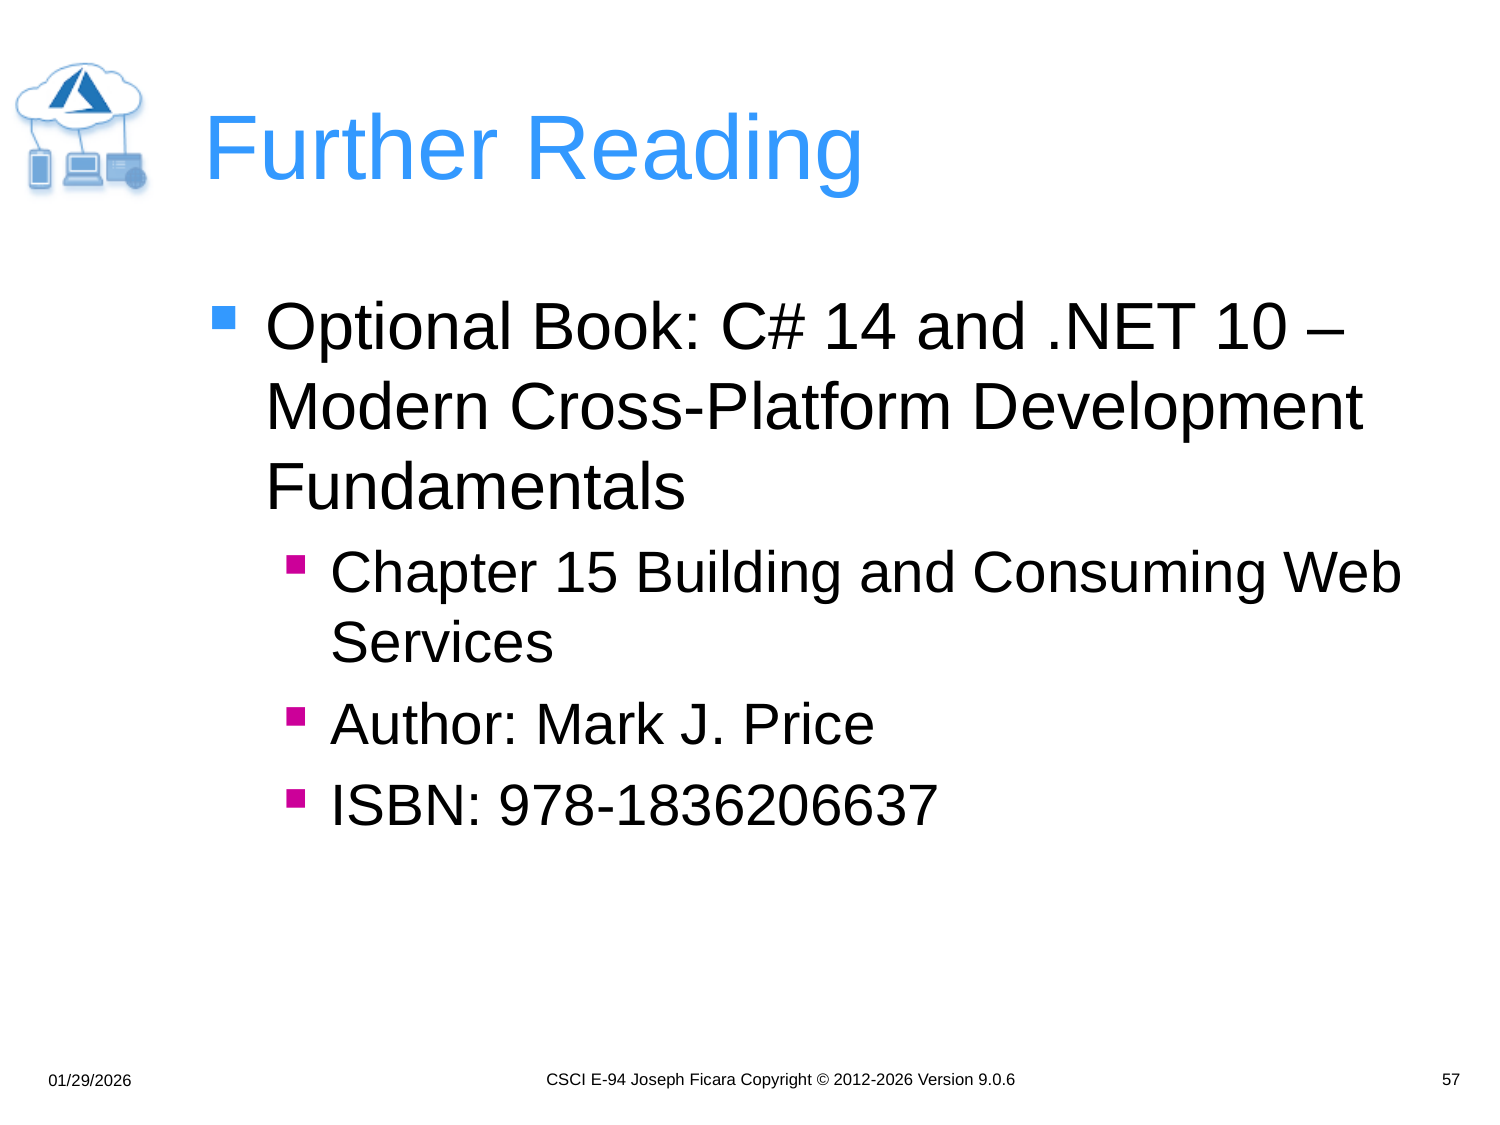

# Further Reading
Optional Book: C# 14 and .NET 10 – Modern Cross-Platform Development Fundamentals
Chapter 15 Building and Consuming Web Services
Author: Mark J. Price
ISBN: 978-1836206637
CSCI E-94 Joseph Ficara Copyright © 2012-2026 Version 9.0.6
57
01/29/2026